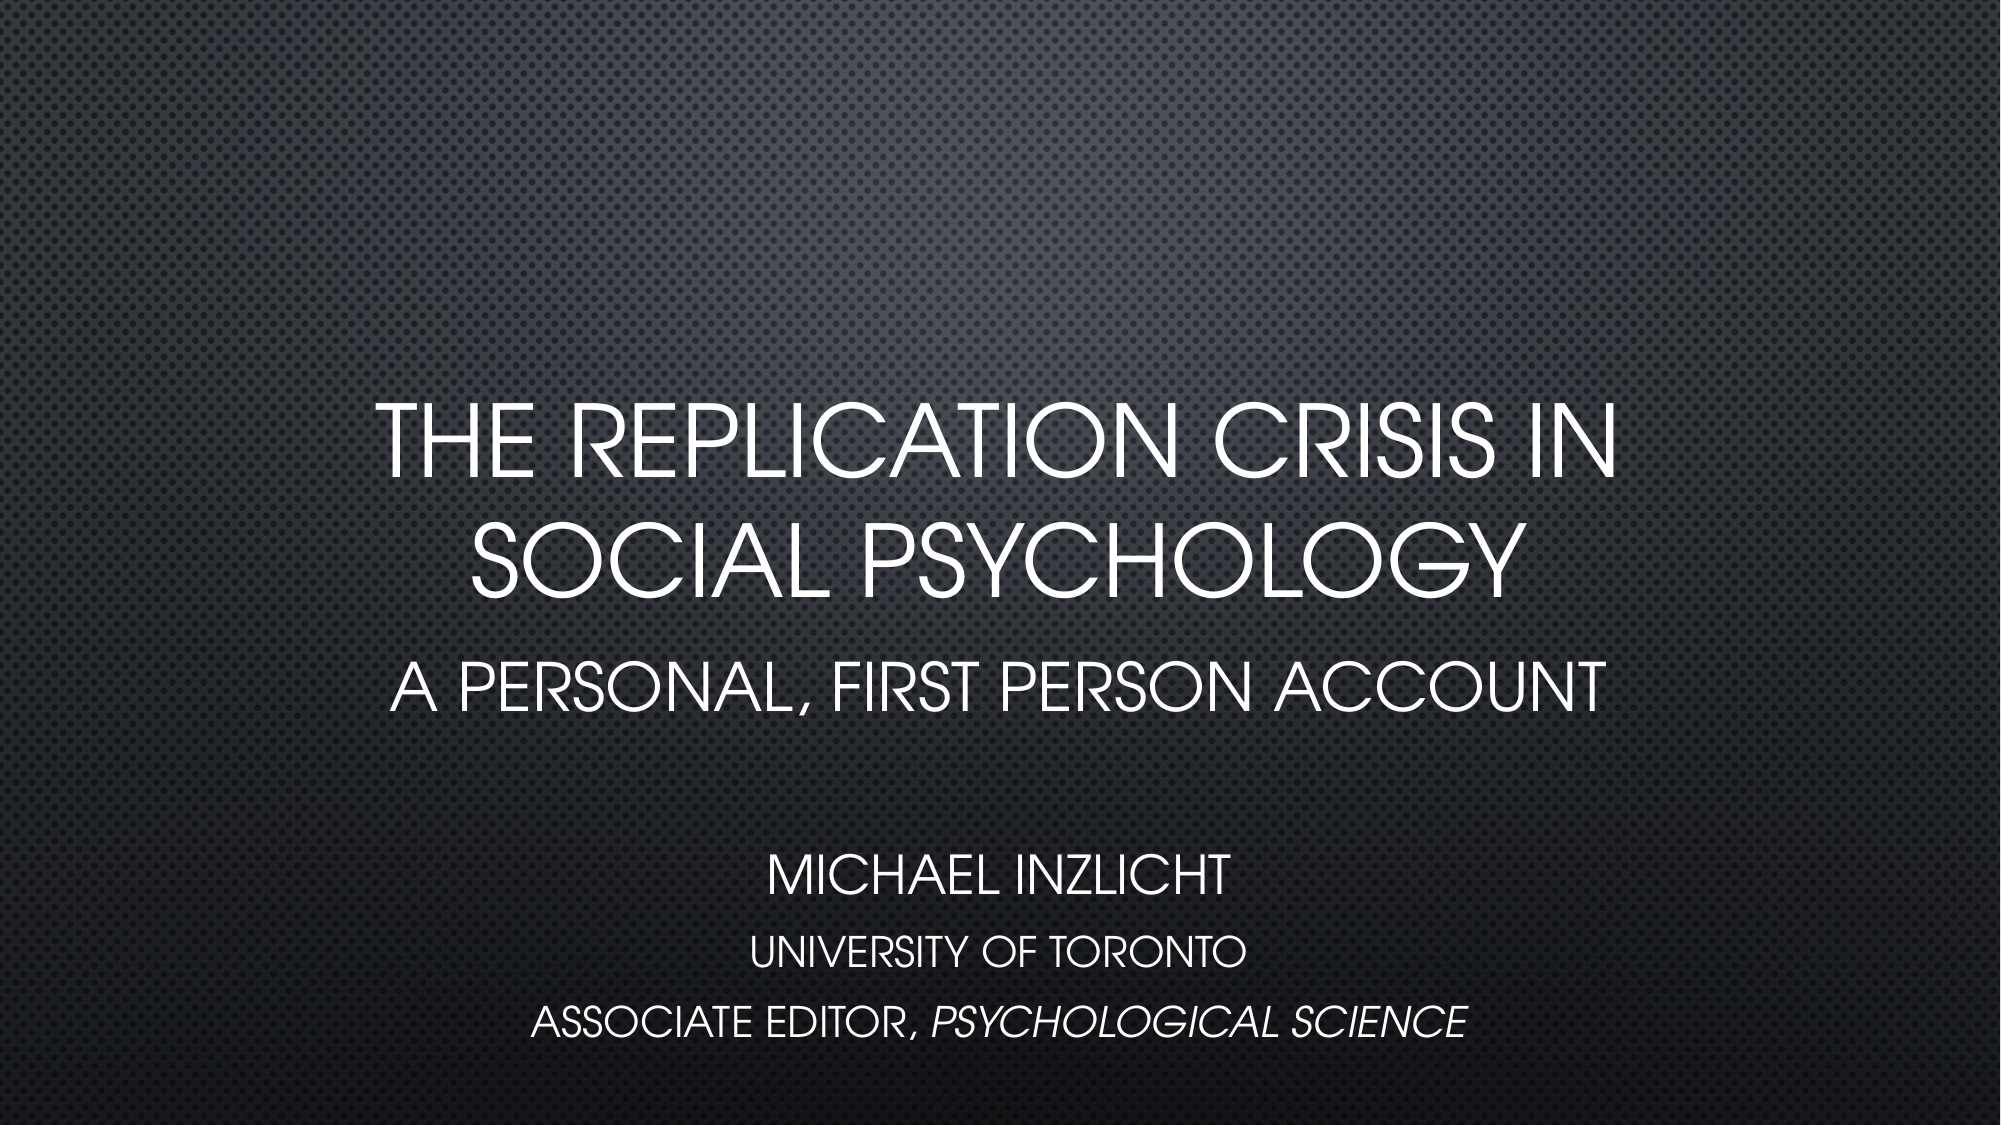

# The replication crisis in social psychology
A personal, first person account
Michael Inzlicht
University of Toronto
Associate Editor, Psychological Science